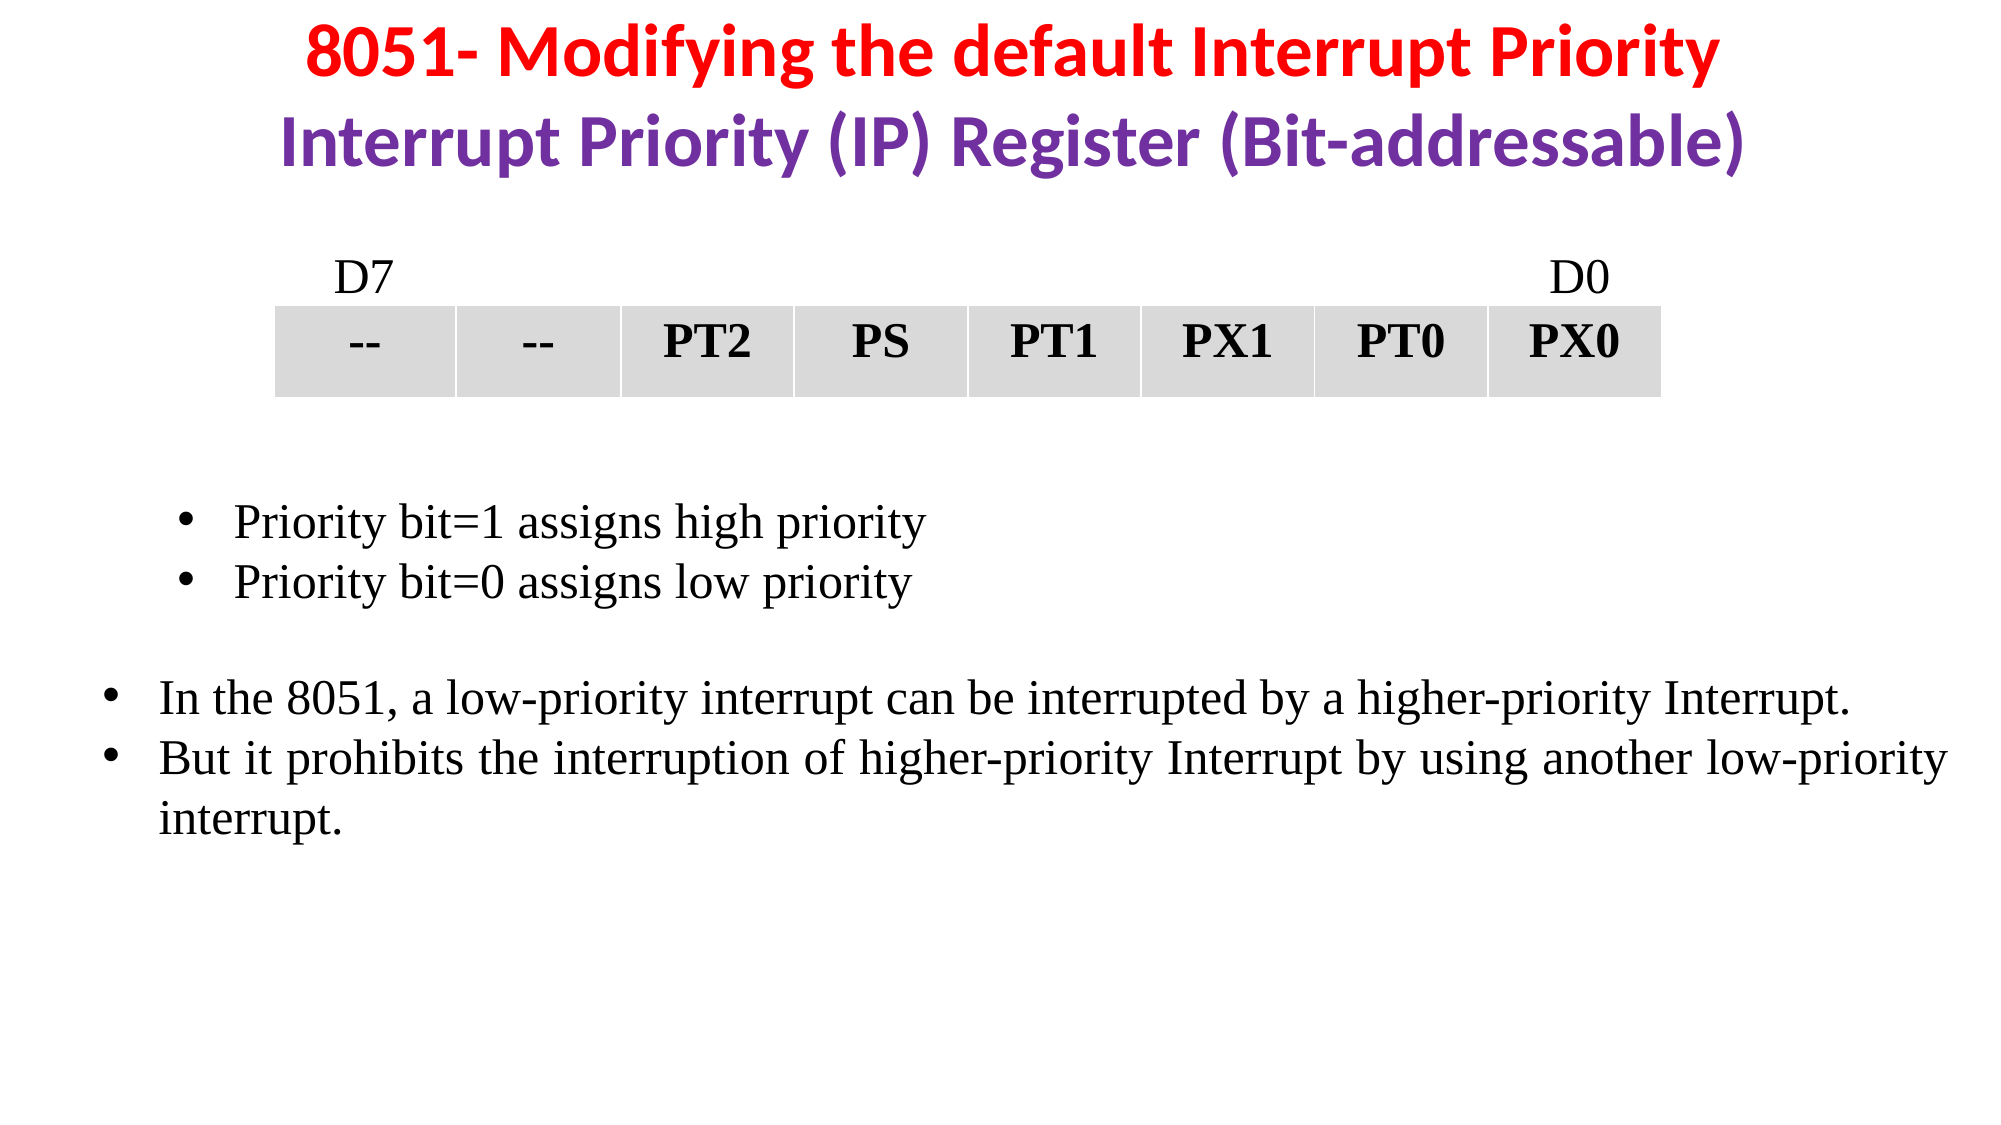

# 8051- Modifying the default Interrupt Priority Interrupt Priority (IP) Register (Bit-addressable)
D7
D0
| -- | -- | PT2 | PS | PT1 | PX1 | PT0 | PX0 |
| --- | --- | --- | --- | --- | --- | --- | --- |
Priority bit=1 assigns high priority
Priority bit=0 assigns low priority
In the 8051, a low-priority interrupt can be interrupted by a higher-priority Interrupt.
But it prohibits the interruption of higher-priority Interrupt by using another low-priority interrupt.